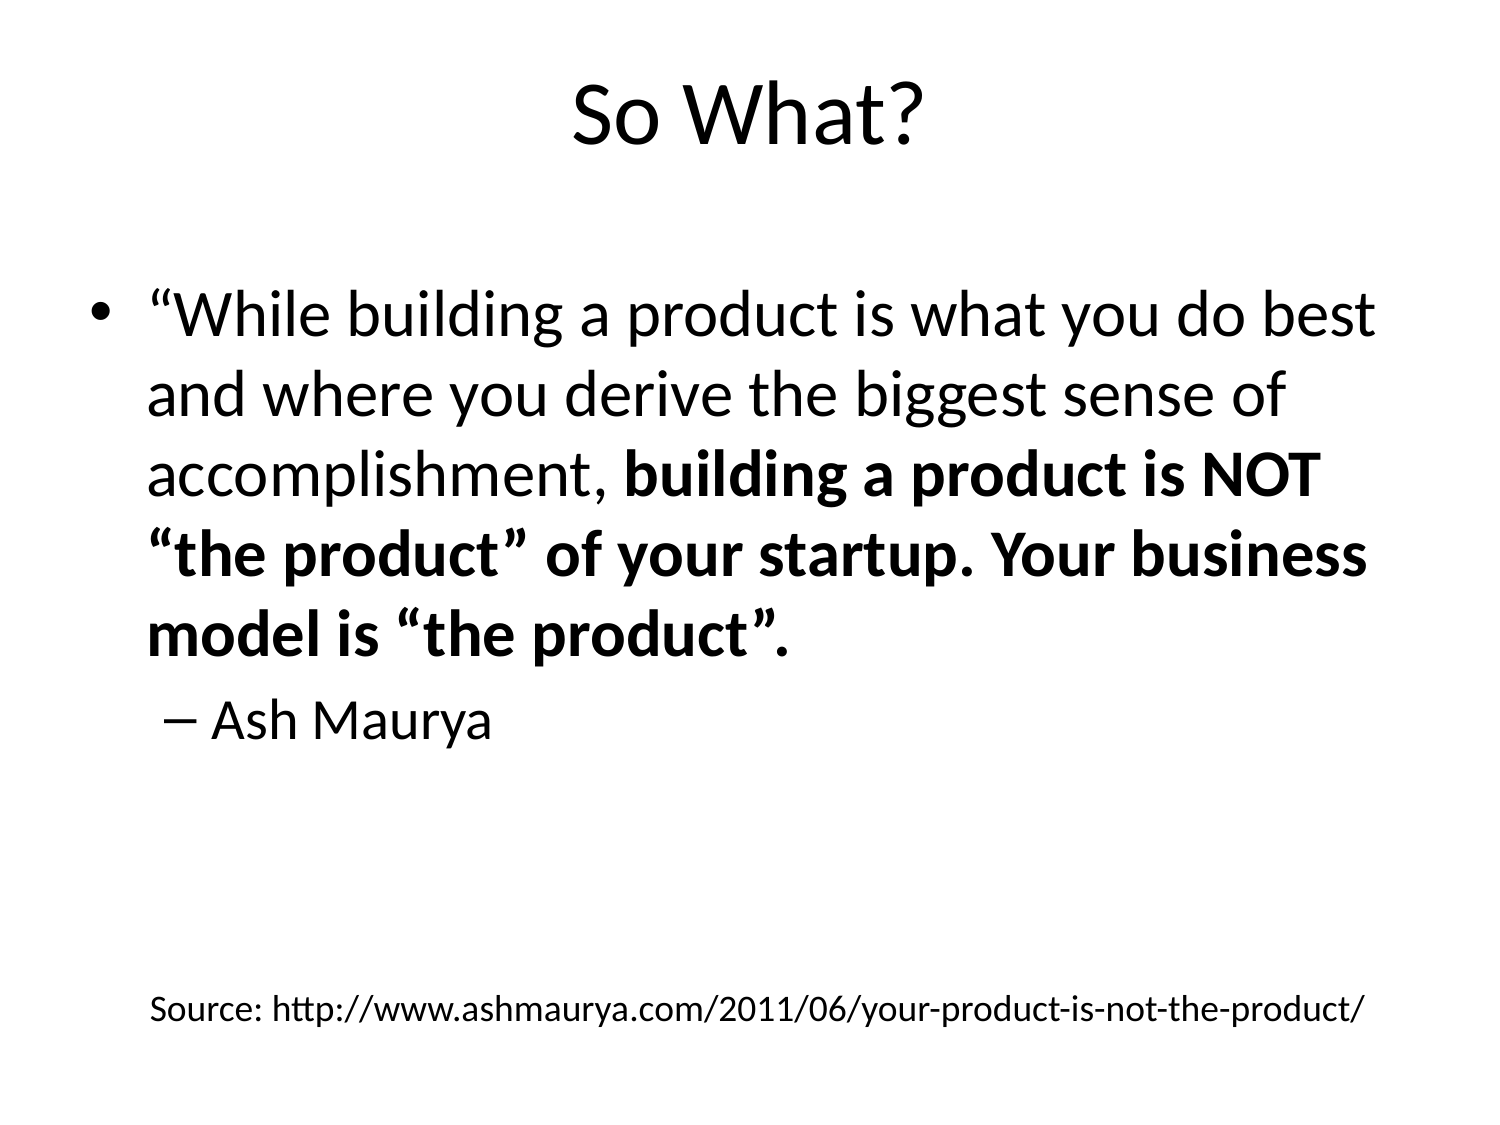

# So What?
“While building a product is what you do best and where you derive the biggest sense of accomplishment, building a product is NOT “the product” of your startup. Your business model is “the product”.
Ash Maurya
Source: http://www.ashmaurya.com/2011/06/your-product-is-not-the-product/